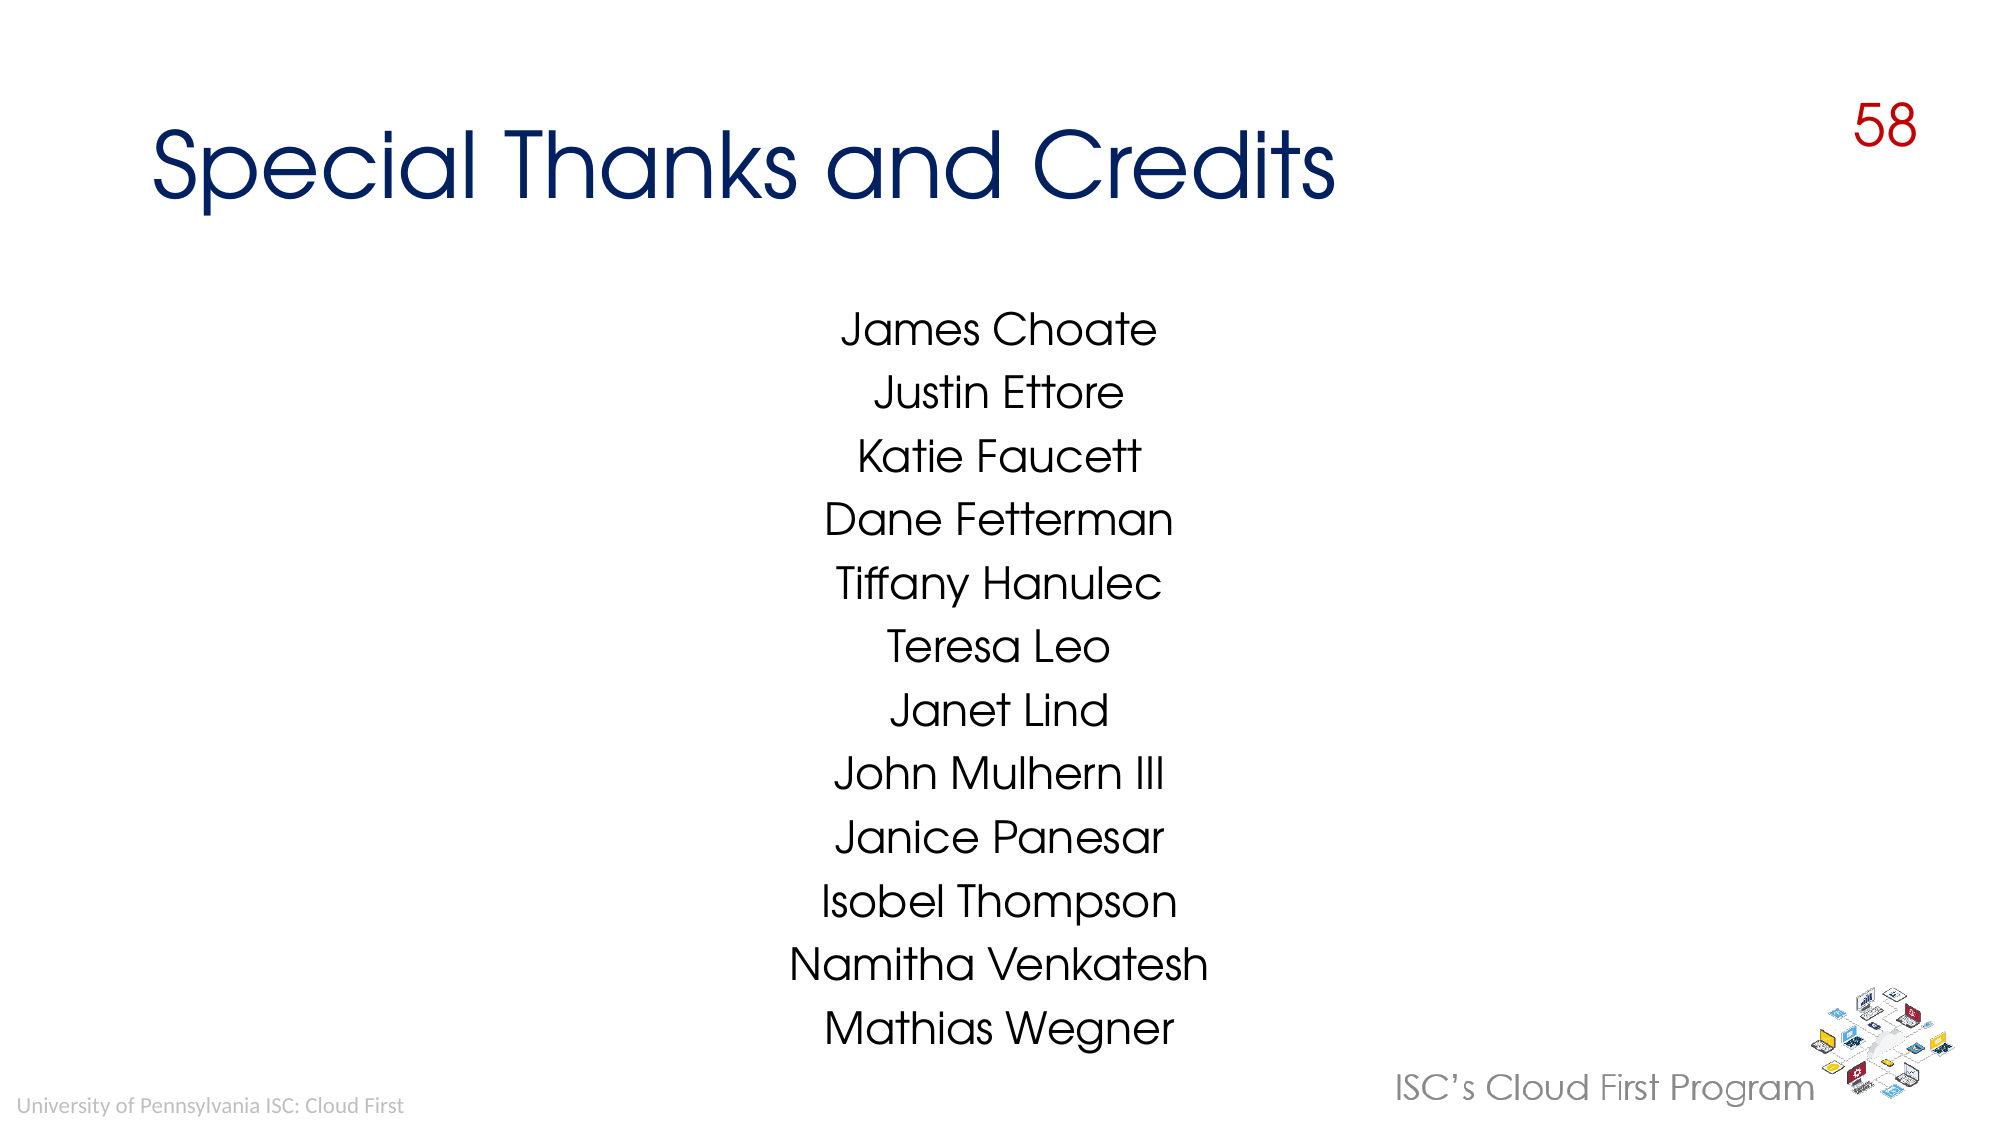

# Special Thanks and Credits
James Choate
Justin Ettore
Katie Faucett
Dane Fetterman
Tiffany Hanulec
Teresa Leo
Janet Lind
John Mulhern III
Janice Panesar
Isobel Thompson
Namitha Venkatesh
Mathias Wegner